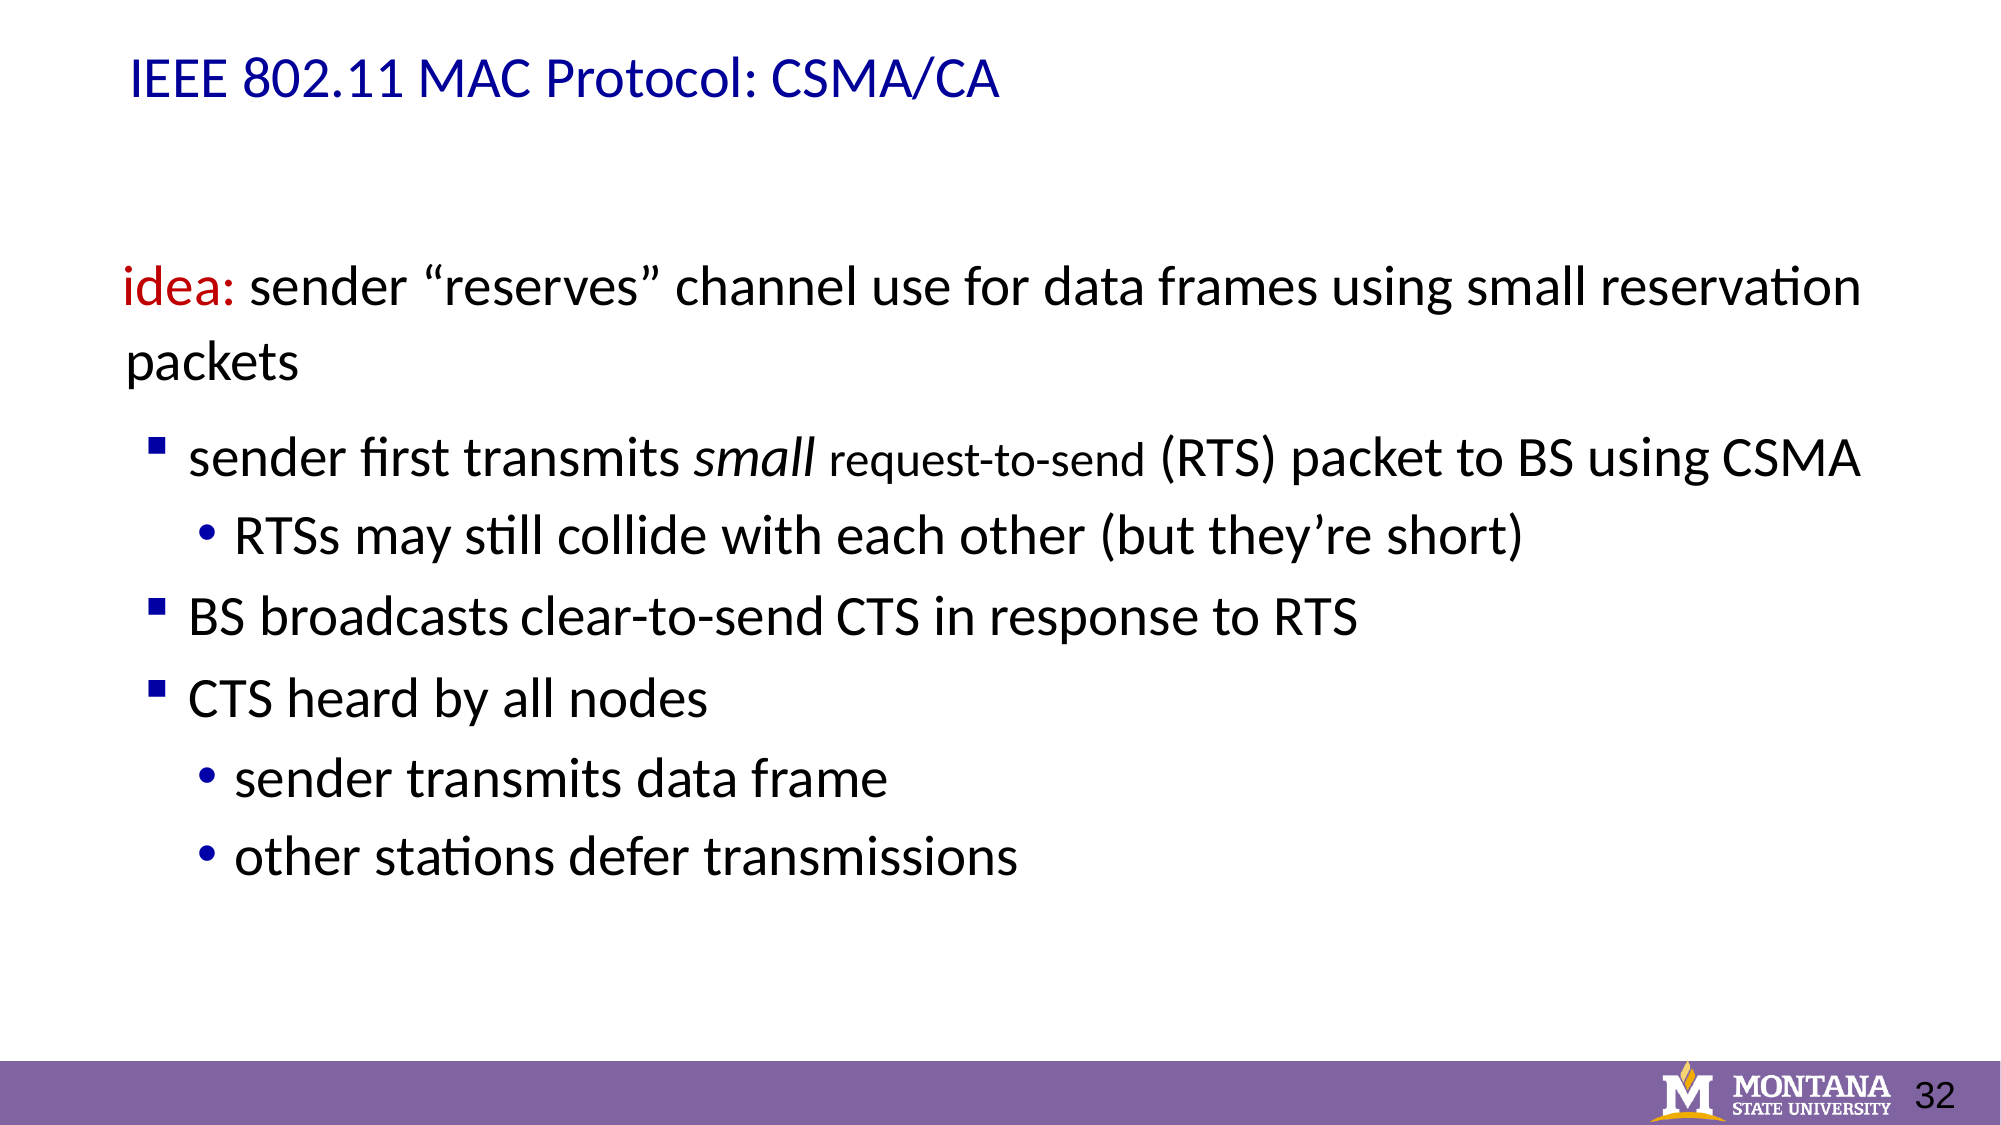

# IEEE 802.11 MAC Protocol: CSMA/CA
idea: sender “reserves” channel use for data frames using small reservation packets
sender first transmits small request-to-send (RTS) packet to BS using CSMA
RTSs may still collide with each other (but they’re short)
BS broadcasts clear-to-send CTS in response to RTS
CTS heard by all nodes
sender transmits data frame
other stations defer transmissions

32